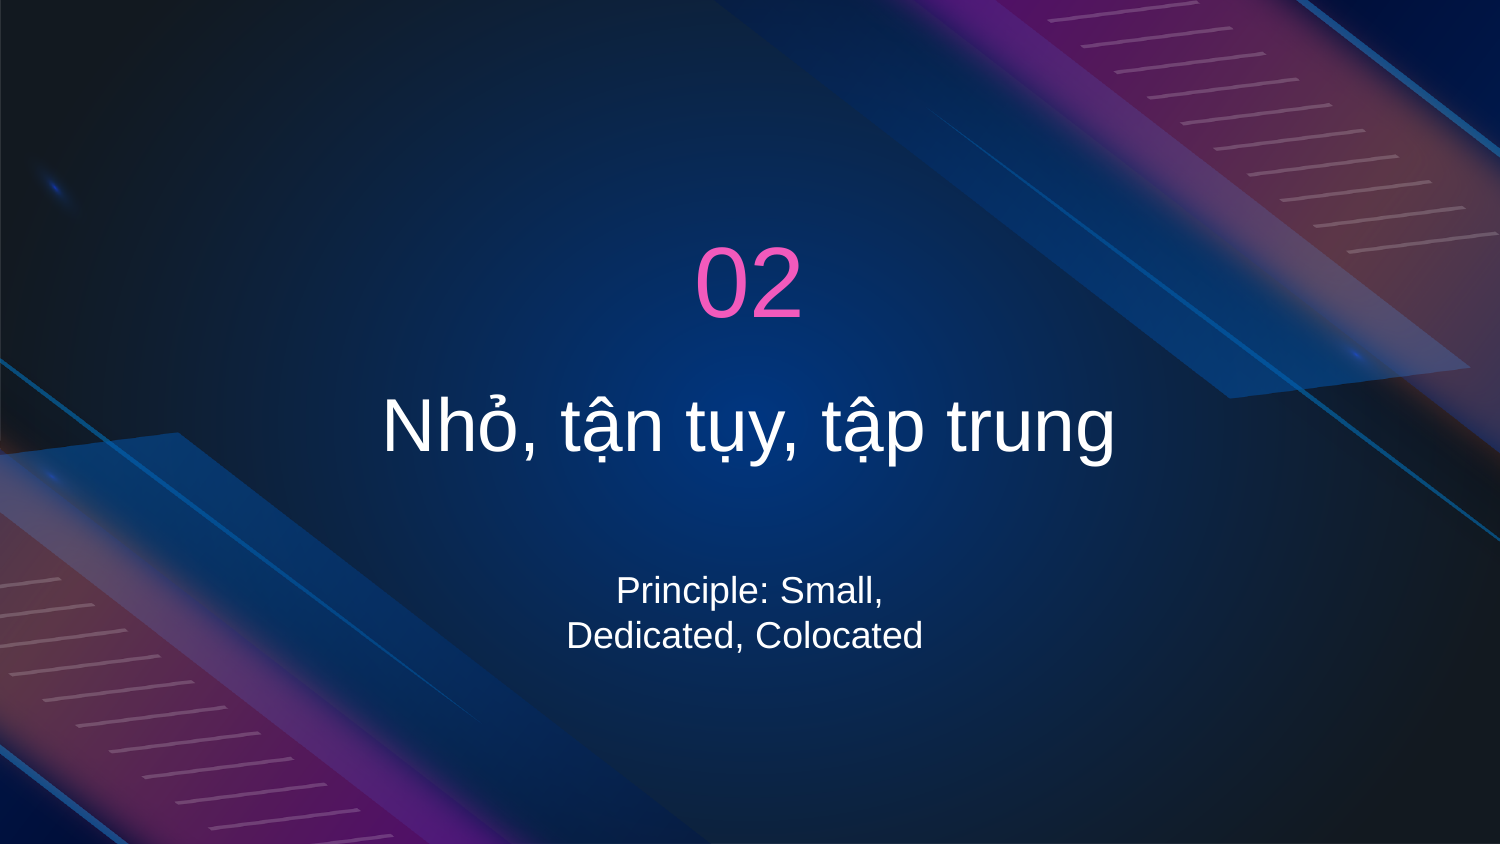

02
# Nhỏ, tận tụy, tập trung
Principle: Small, Dedicated, Colocated